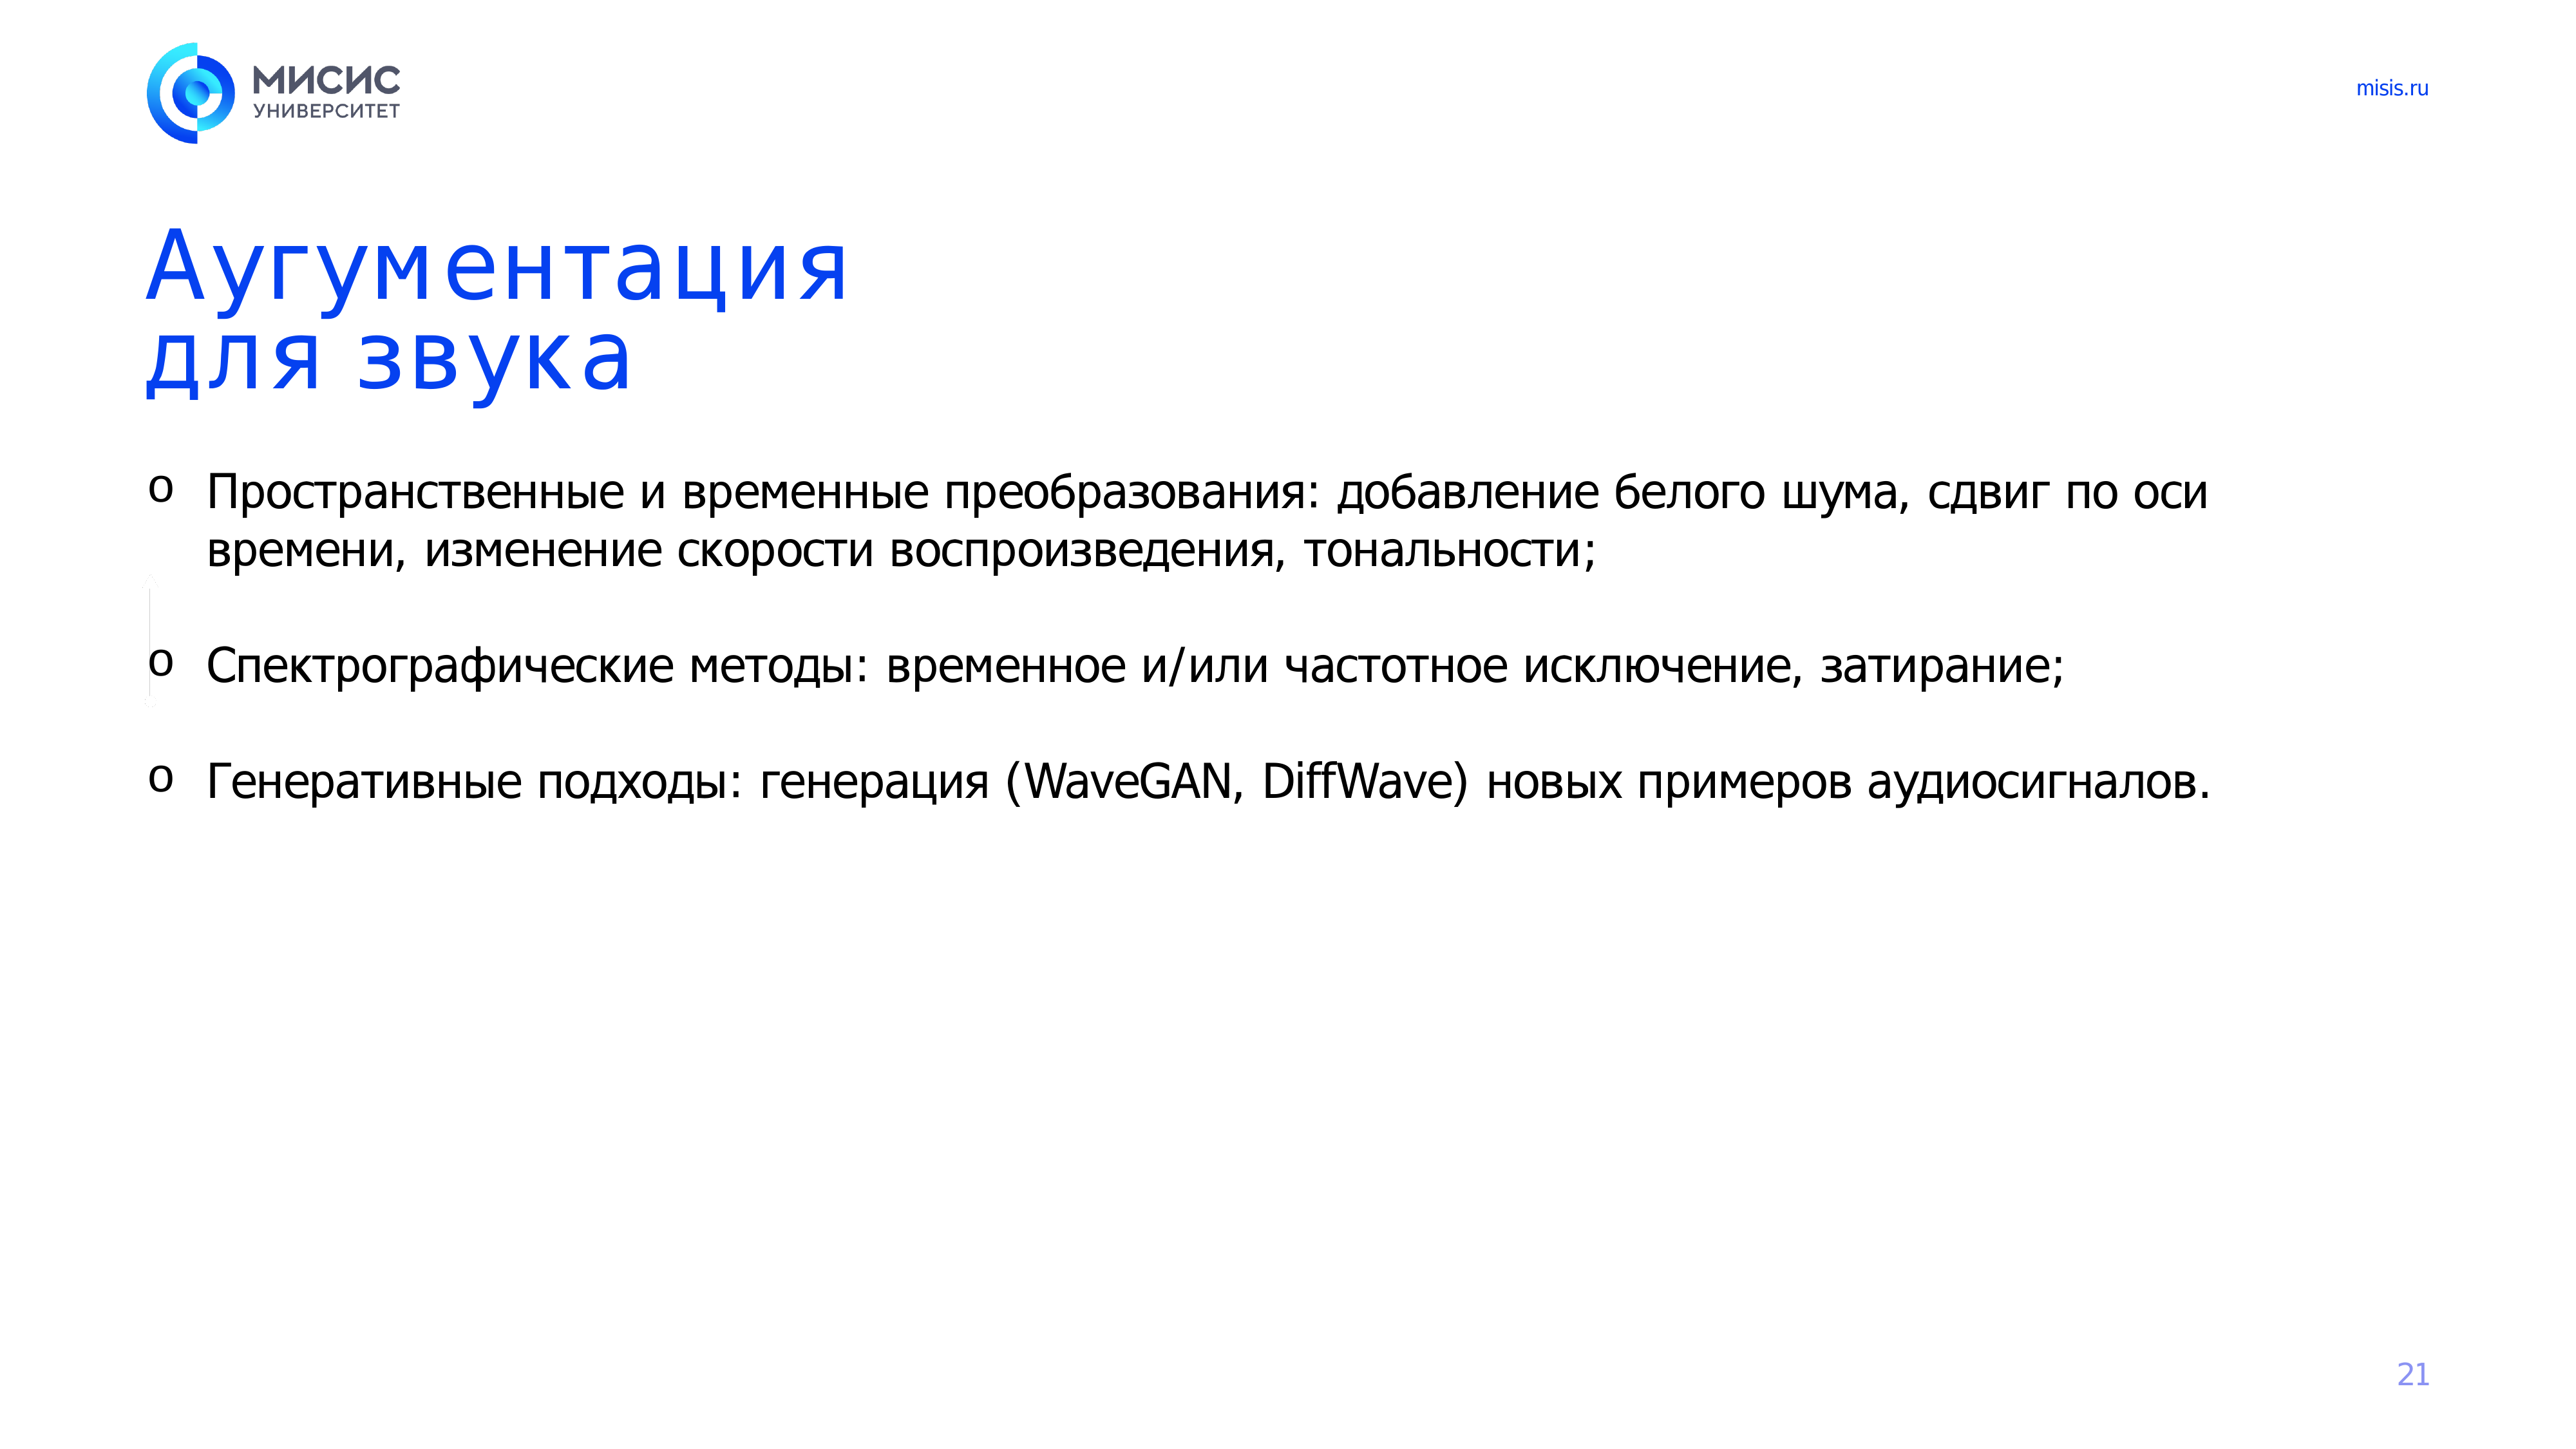

# Аугументация для звука

Пространственные и временные преобразования: добавление белого шума, сдвиг по оси времени, изменение скорости воспроизведения, тональности;

Спектрографические методы: временное и/или частотное исключение, затирание;

Генеративные подходы: генерация (WaveGAN, DiffWave) новых примеров аудиосигналов.

21